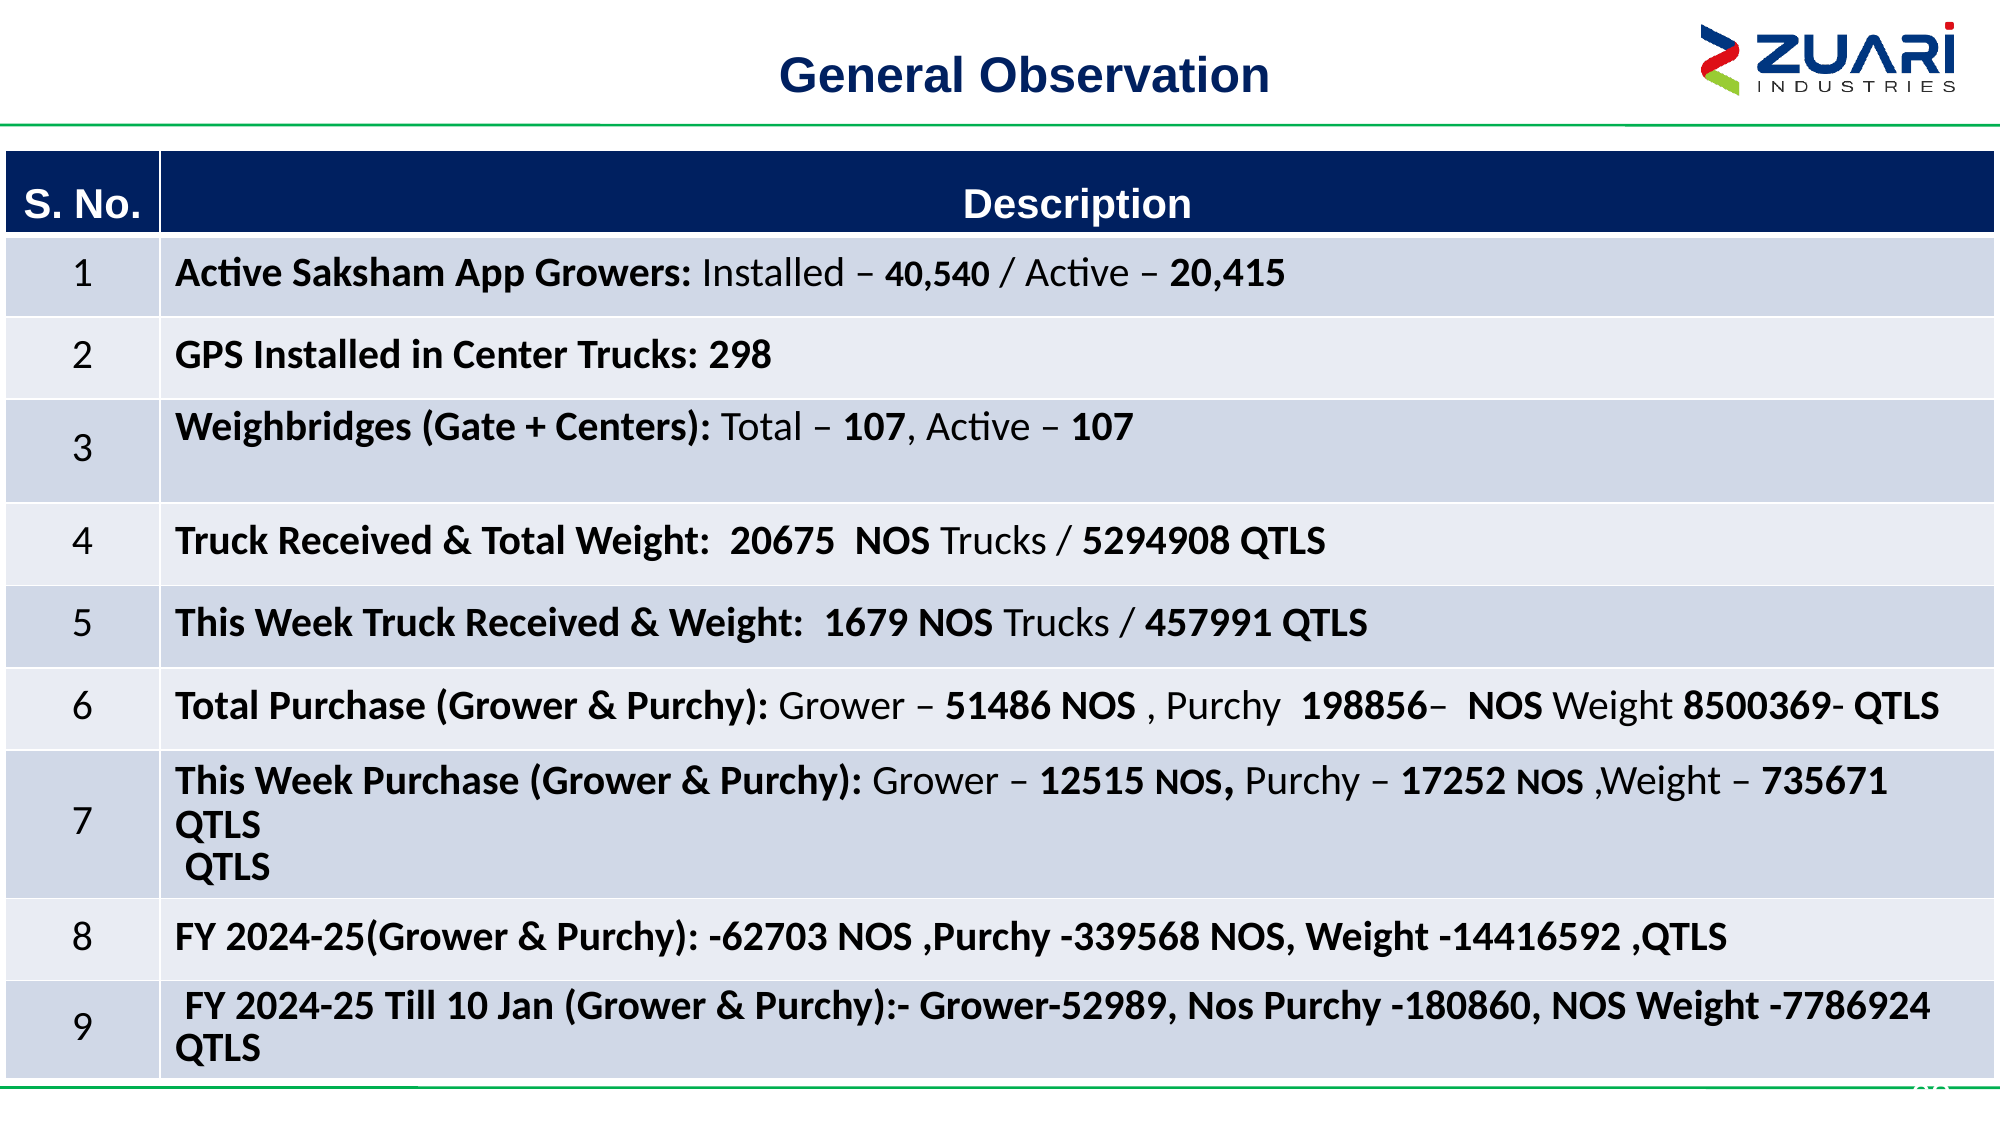

General Observation

| S. No. | Description |
| --- | --- |
| 1 | Active Saksham App Growers: Installed – 40,540 / Active – 20,415 |
| 2 | GPS Installed in Center Trucks: 298 |
| 3 | Weighbridges (Gate + Centers): Total – 107, Active – 107 |
| 4 | Truck Received & Total Weight: 20675 NOS Trucks / 5294908 QTLS |
| 5 | This Week Truck Received & Weight: 1679 NOS Trucks / 457991 QTLS |
| 6 | Total Purchase (Grower & Purchy): Grower – 51486 NOS , Purchy 198856– NOS Weight 8500369- QTLS |
| 7 | This Week Purchase (Grower & Purchy): Grower – 12515 NOS, Purchy – 17252 NOS ,Weight – 735671 QTLS QTLS |
| 8 | FY 2024-25(Grower & Purchy): -62703 NOS ,Purchy -339568 NOS, Weight -14416592 ,QTLS |
| 9 | FY 2024-25 Till 10 Jan (Grower & Purchy):- Grower-52989, Nos Purchy -180860, NOS Weight -7786924 QTLS |
68